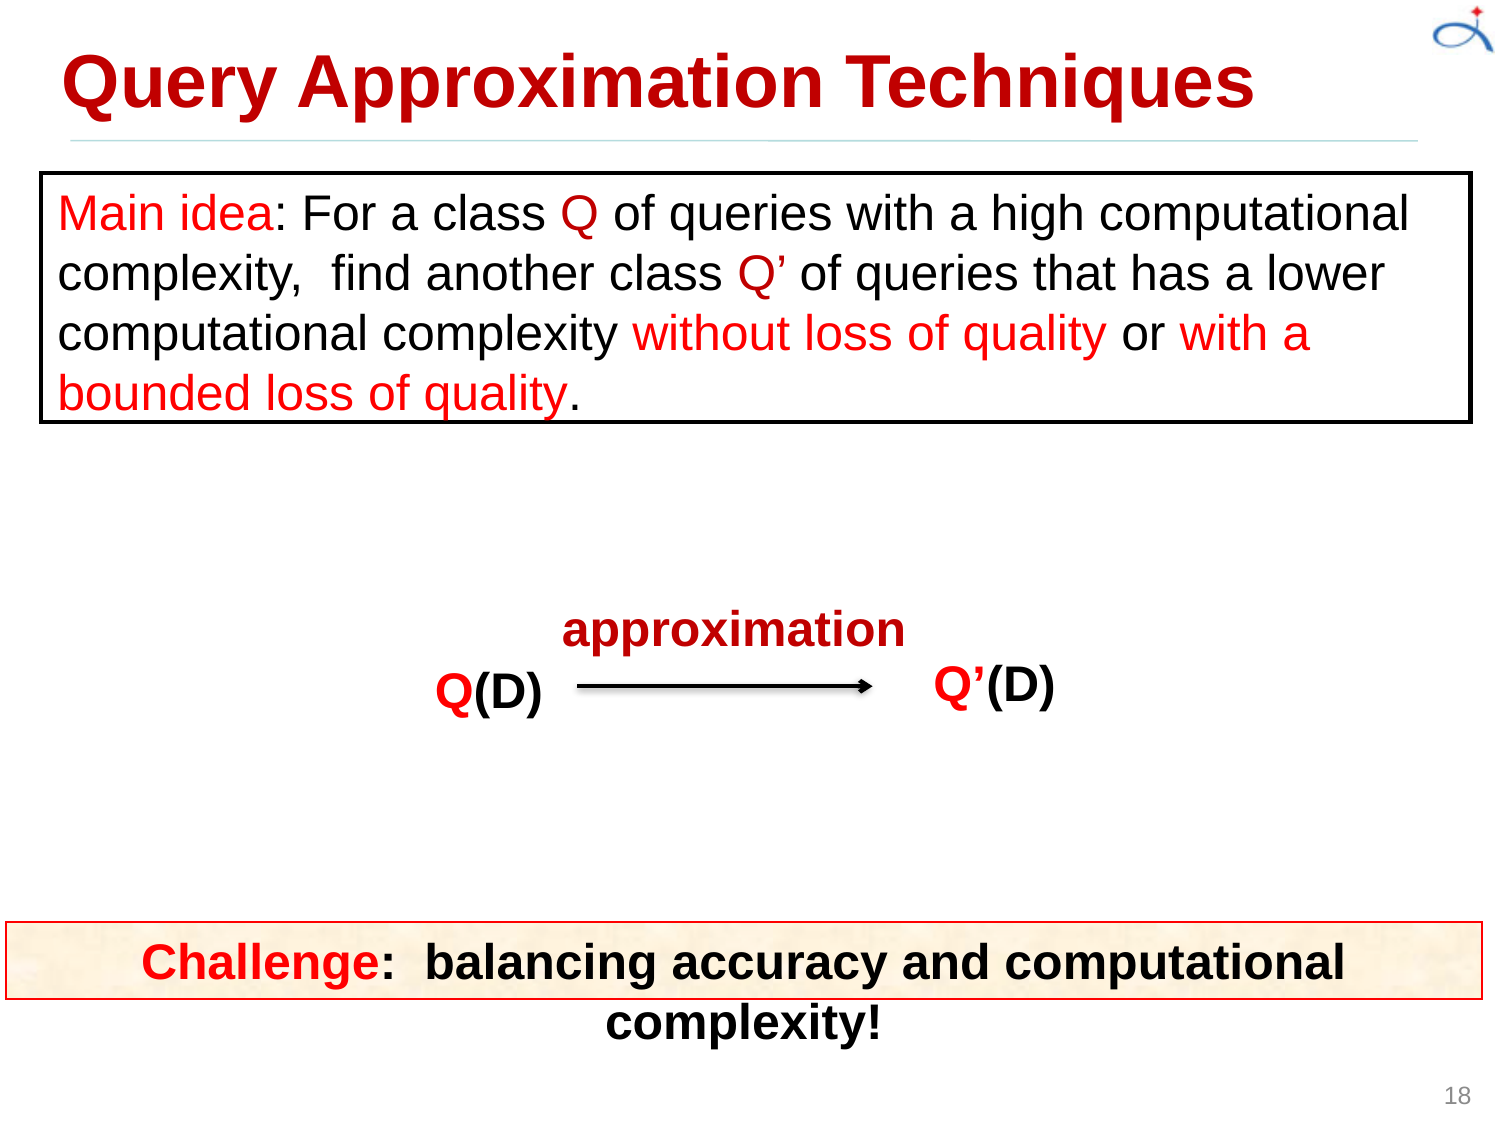

# Query Approximation Techniques
Main idea: For a class Q of queries with a high computational complexity,  find another class Q’ of queries that has a lower computational complexity without loss of quality or with a bounded loss of quality.
 approximation
Q’(D)
Q(D)
Challenge:  balancing accuracy and computational complexity!

18